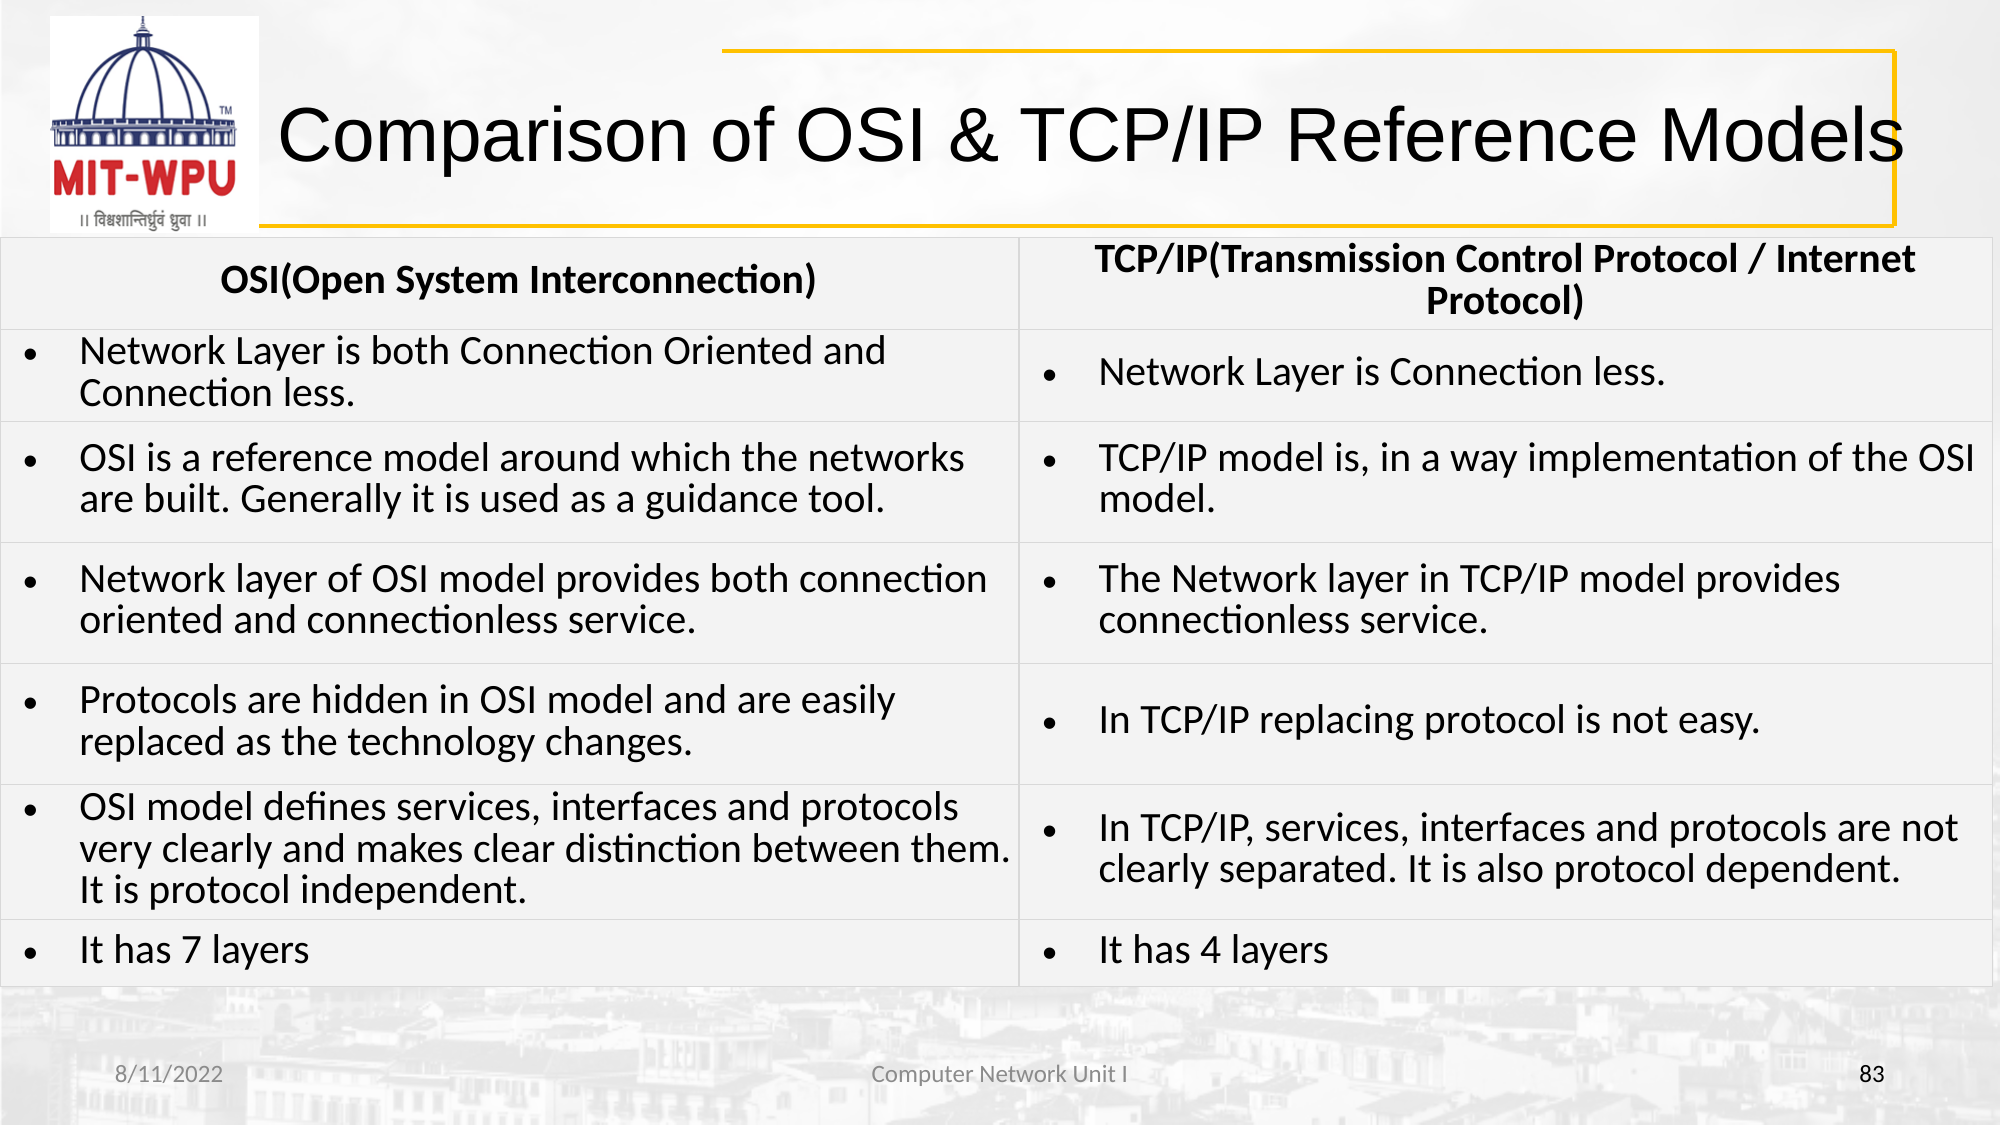

# Comparison of OSI & TCP/IP Reference Models
| OSI(Open System Interconnection) | TCP/IP(Transmission Control Protocol / Internet Protocol) |
| --- | --- |
| Network Layer is both Connection Oriented and Connection less. | Network Layer is Connection less. |
| OSI is a reference model around which the networks are built. Generally it is used as a guidance tool. | TCP/IP model is, in a way implementation of the OSI model. |
| Network layer of OSI model provides both connection oriented and connectionless service. | The Network layer in TCP/IP model provides connectionless service. |
| Protocols are hidden in OSI model and are easily replaced as the technology changes. | In TCP/IP replacing protocol is not easy. |
| OSI model defines services, interfaces and protocols very clearly and makes clear distinction between them. It is protocol independent. | In TCP/IP, services, interfaces and protocols are not clearly separated. It is also protocol dependent. |
| It has 7 layers | It has 4 layers |

8/11/2022
Computer Network Unit I
83